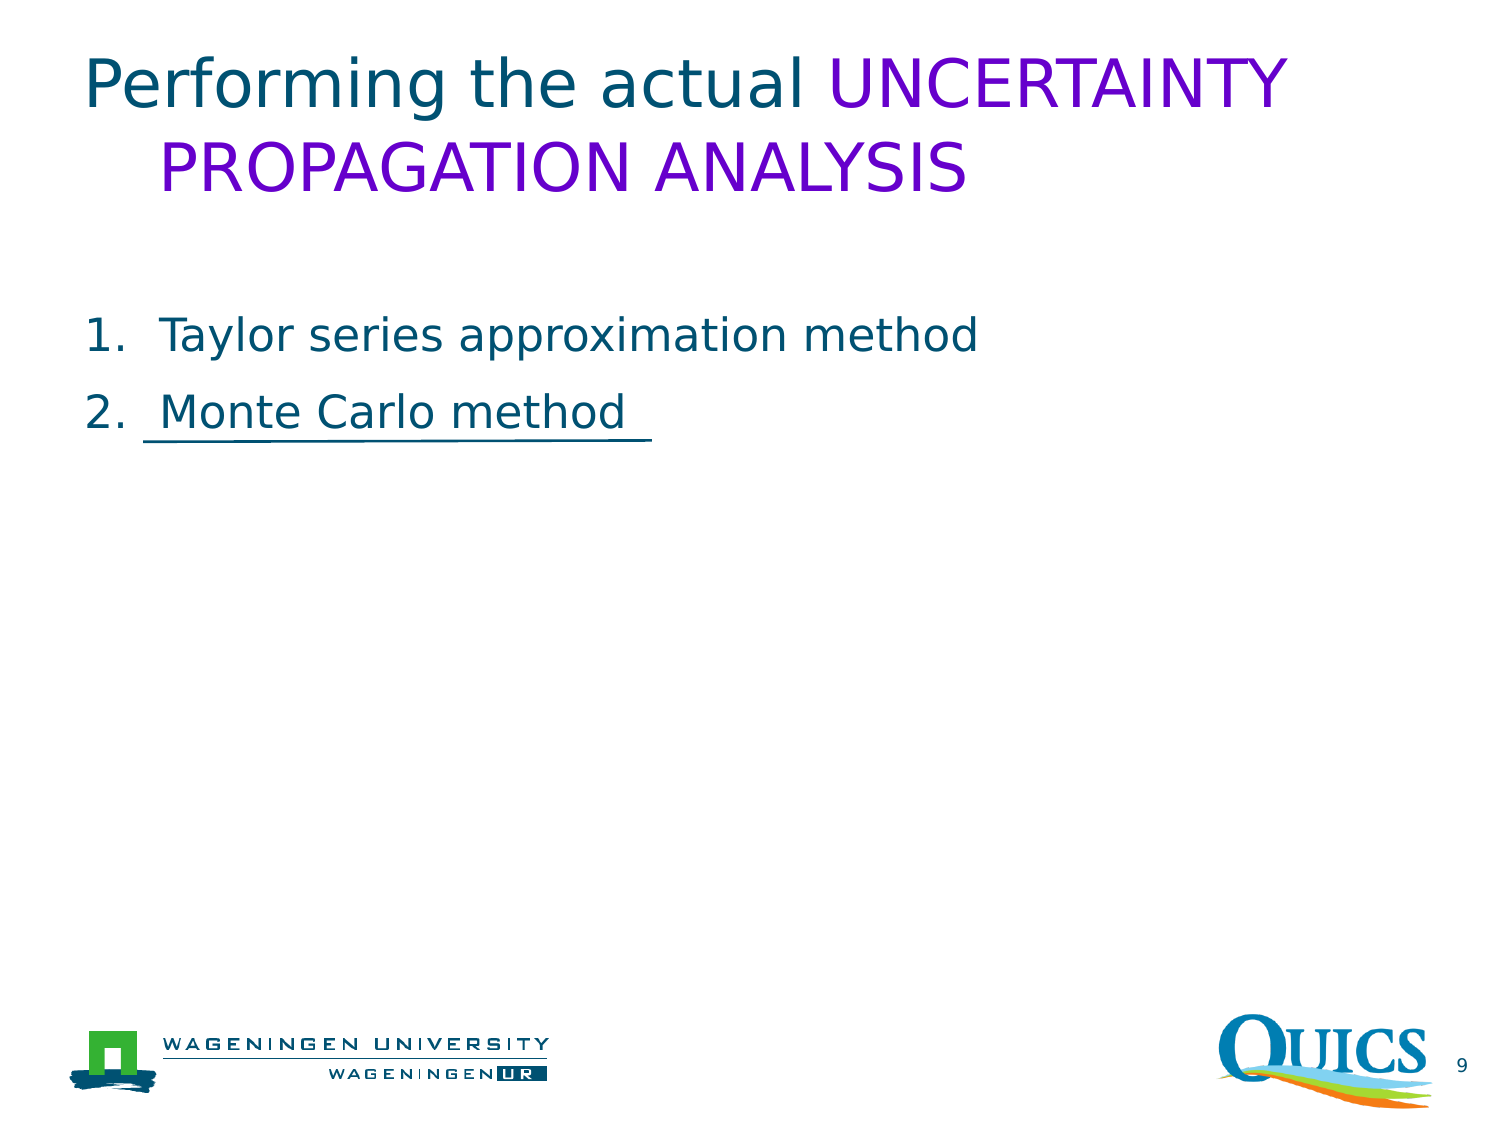

# Performing the actual UNCERTAINTY PROPAGATION ANALYSIS
Taylor series approximation method
Monte Carlo method
9